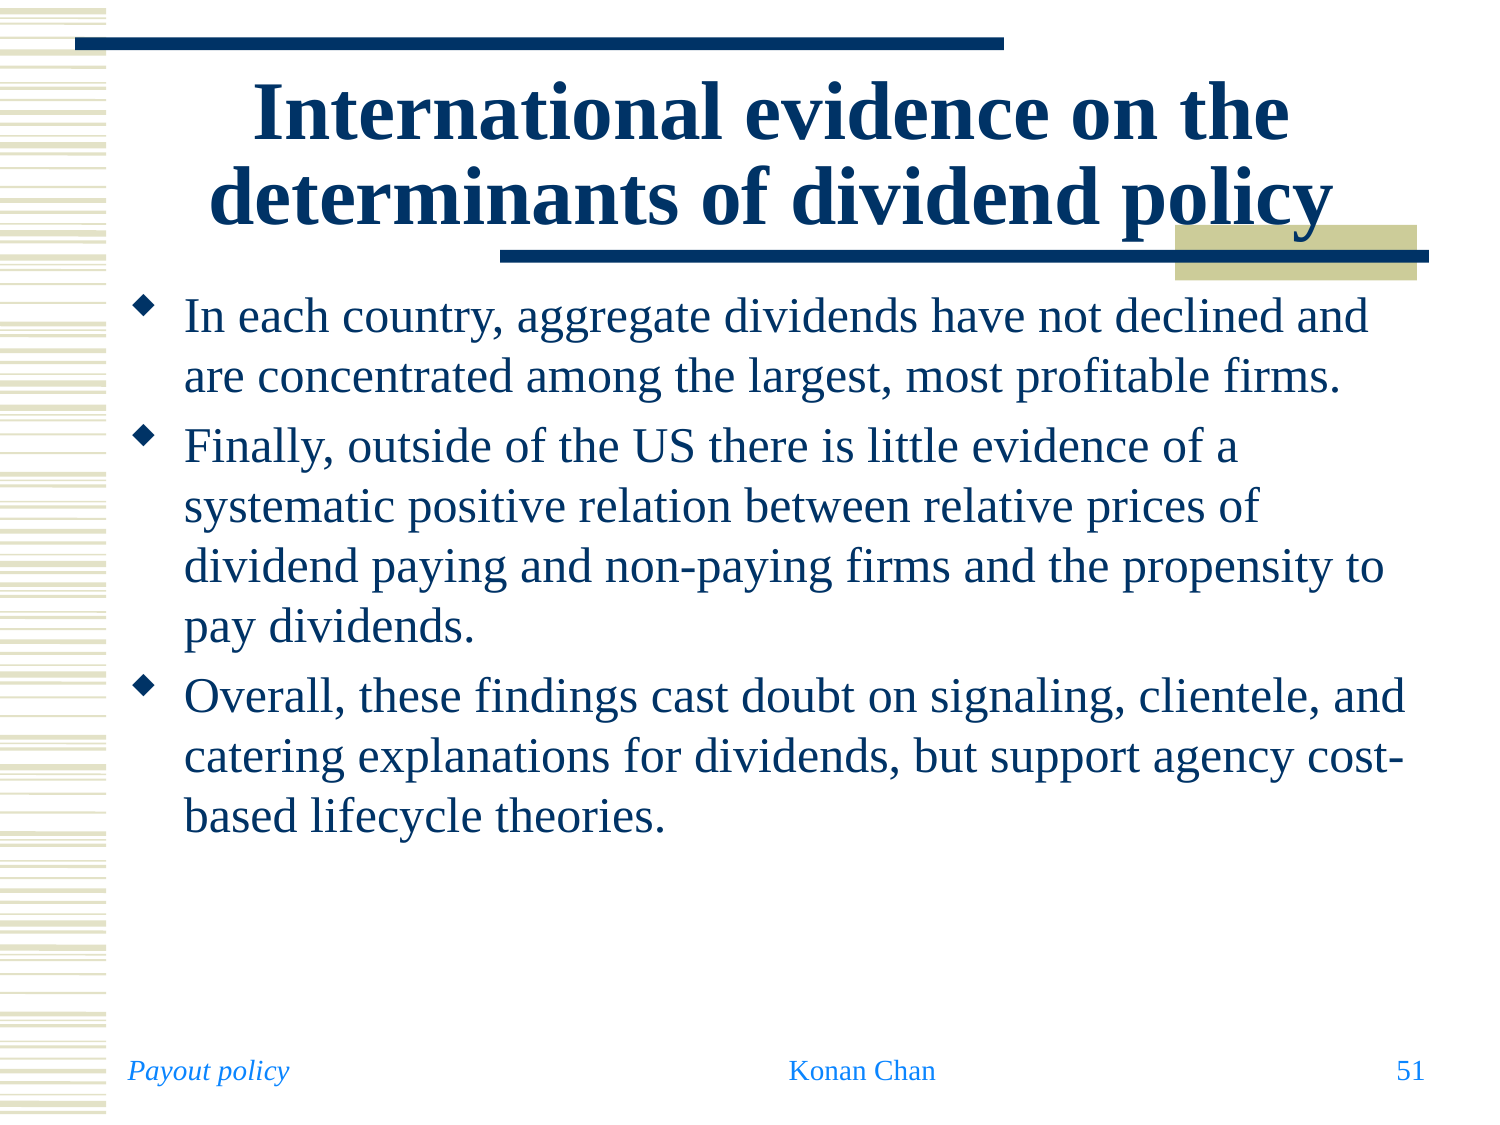

# International evidence on the determinants of dividend policy
In each country, aggregate dividends have not declined and are concentrated among the largest, most profitable firms.
Finally, outside of the US there is little evidence of a systematic positive relation between relative prices of dividend paying and non-paying firms and the propensity to pay dividends.
Overall, these findings cast doubt on signaling, clientele, and catering explanations for dividends, but support agency cost-based lifecycle theories.
Payout policy
Konan Chan
51